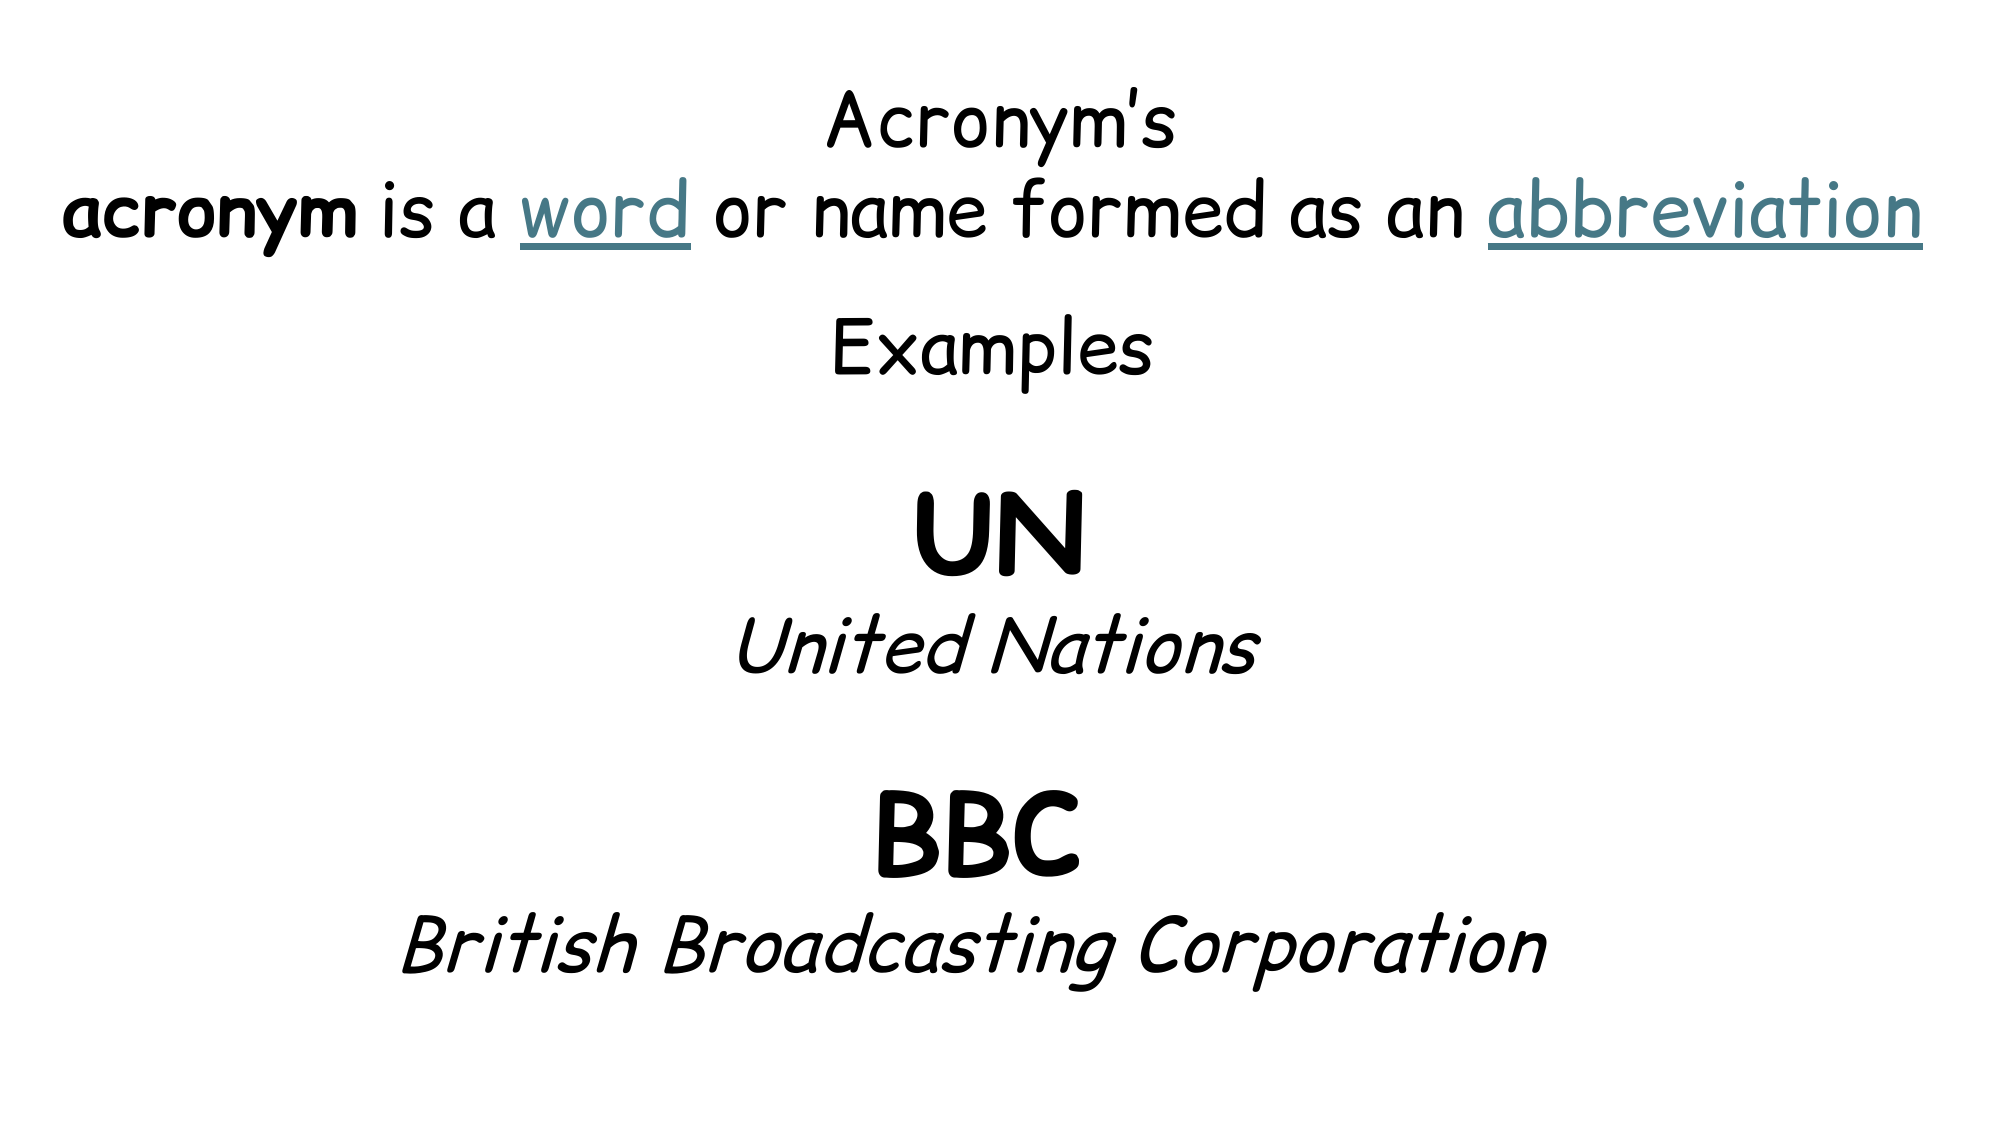

Acronym’s
acronym is a word or name formed as an abbreviation
Examples
UN
United Nations
BBC
British Broadcasting Corporation